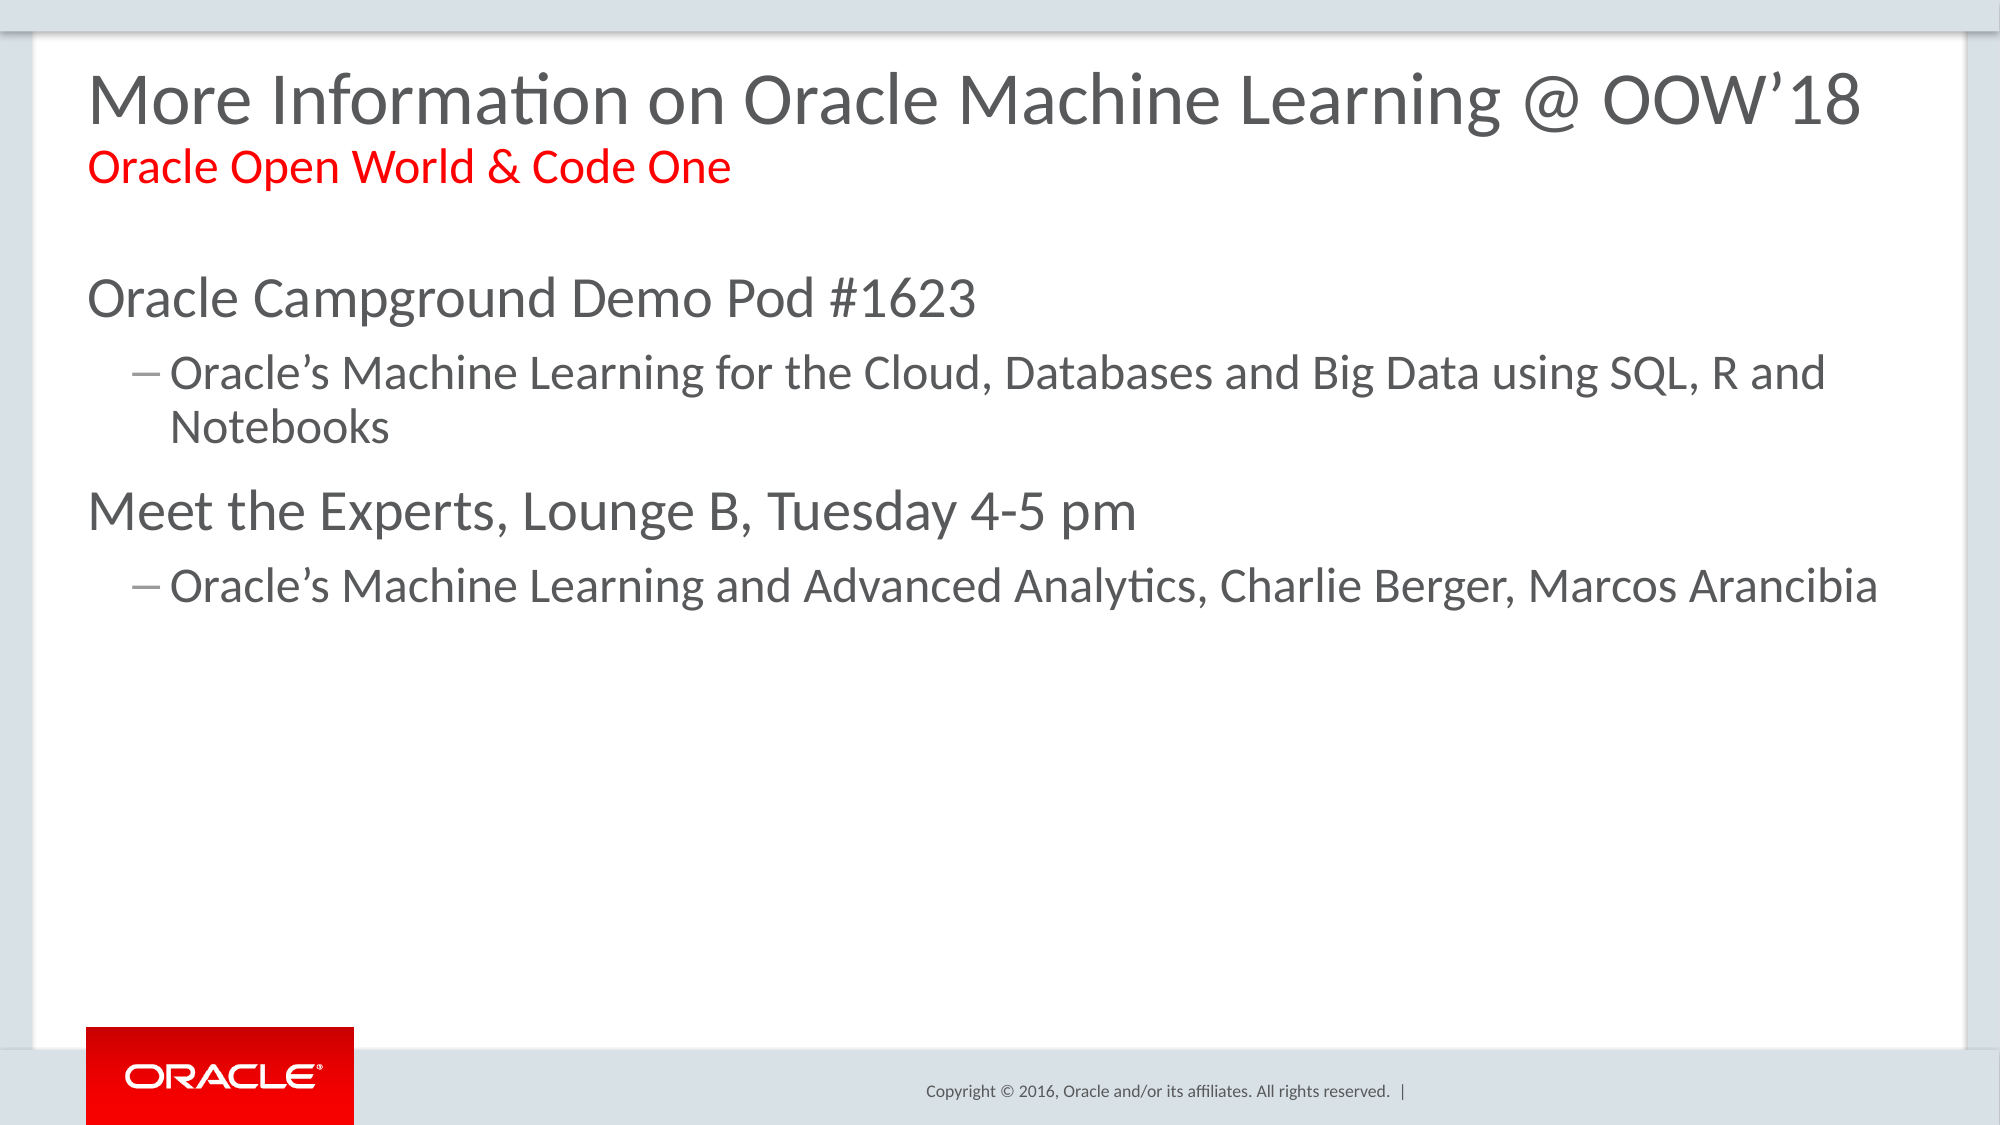

# More Information on Oracle Machine Learning @ OOW’18
Oracle Open World & Code One
Oracle Campground Demo Pod #1623
Oracle’s Machine Learning for the Cloud, Databases and Big Data using SQL, R and Notebooks
Meet the Experts, Lounge B, Tuesday 4-5 pm
Oracle’s Machine Learning and Advanced Analytics, Charlie Berger, Marcos Arancibia